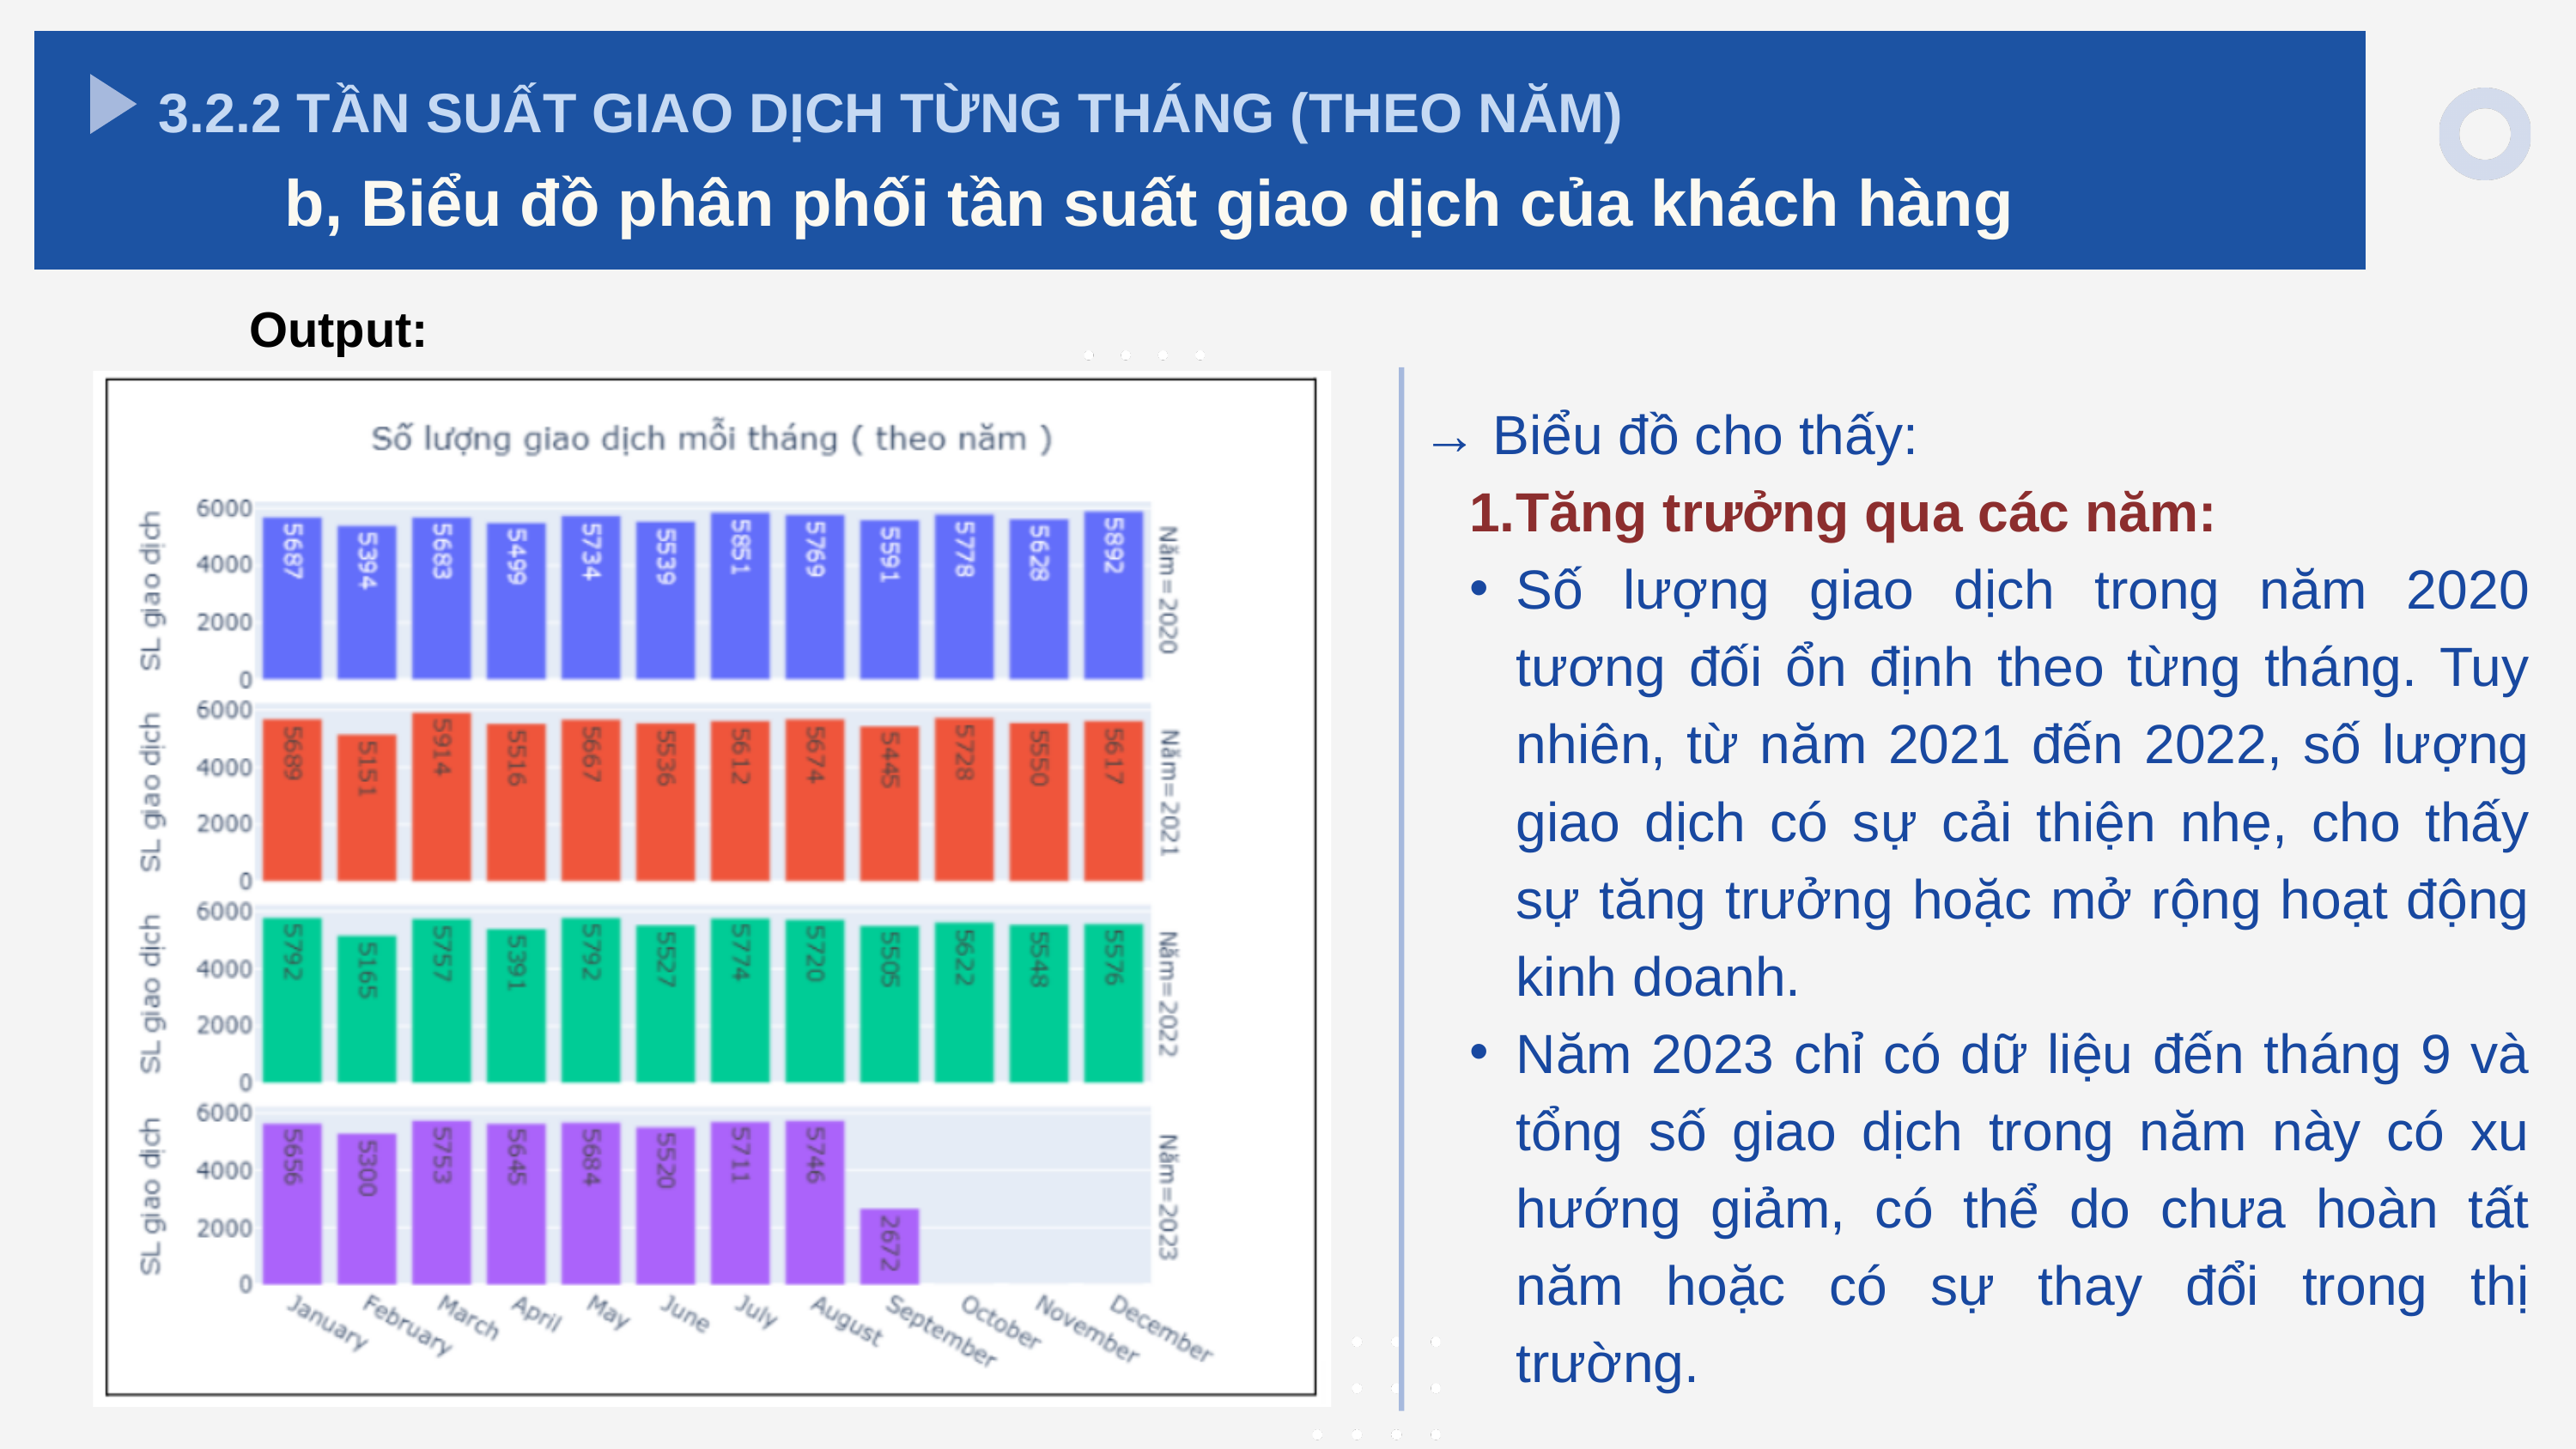

3.2.2 TẦN SUẤT GIAO DỊCH TỪNG THÁNG (THEO NĂM)

b, Biểu đồ phân phối tần suất giao dịch của khách hàng

Output:

→ Biểu đồ cho thấy:
Tăng trưởng qua các năm:
Số lượng giao dịch trong năm 2020 tương đối ổn định theo từng tháng. Tuy nhiên, từ năm 2021 đến 2022, số lượng giao dịch có sự cải thiện nhẹ, cho thấy sự tăng trưởng hoặc mở rộng hoạt động kinh doanh.
Năm 2023 chỉ có dữ liệu đến tháng 9 và tổng số giao dịch trong năm này có xu hướng giảm, có thể do chưa hoàn tất năm hoặc có sự thay đổi trong thị trường.